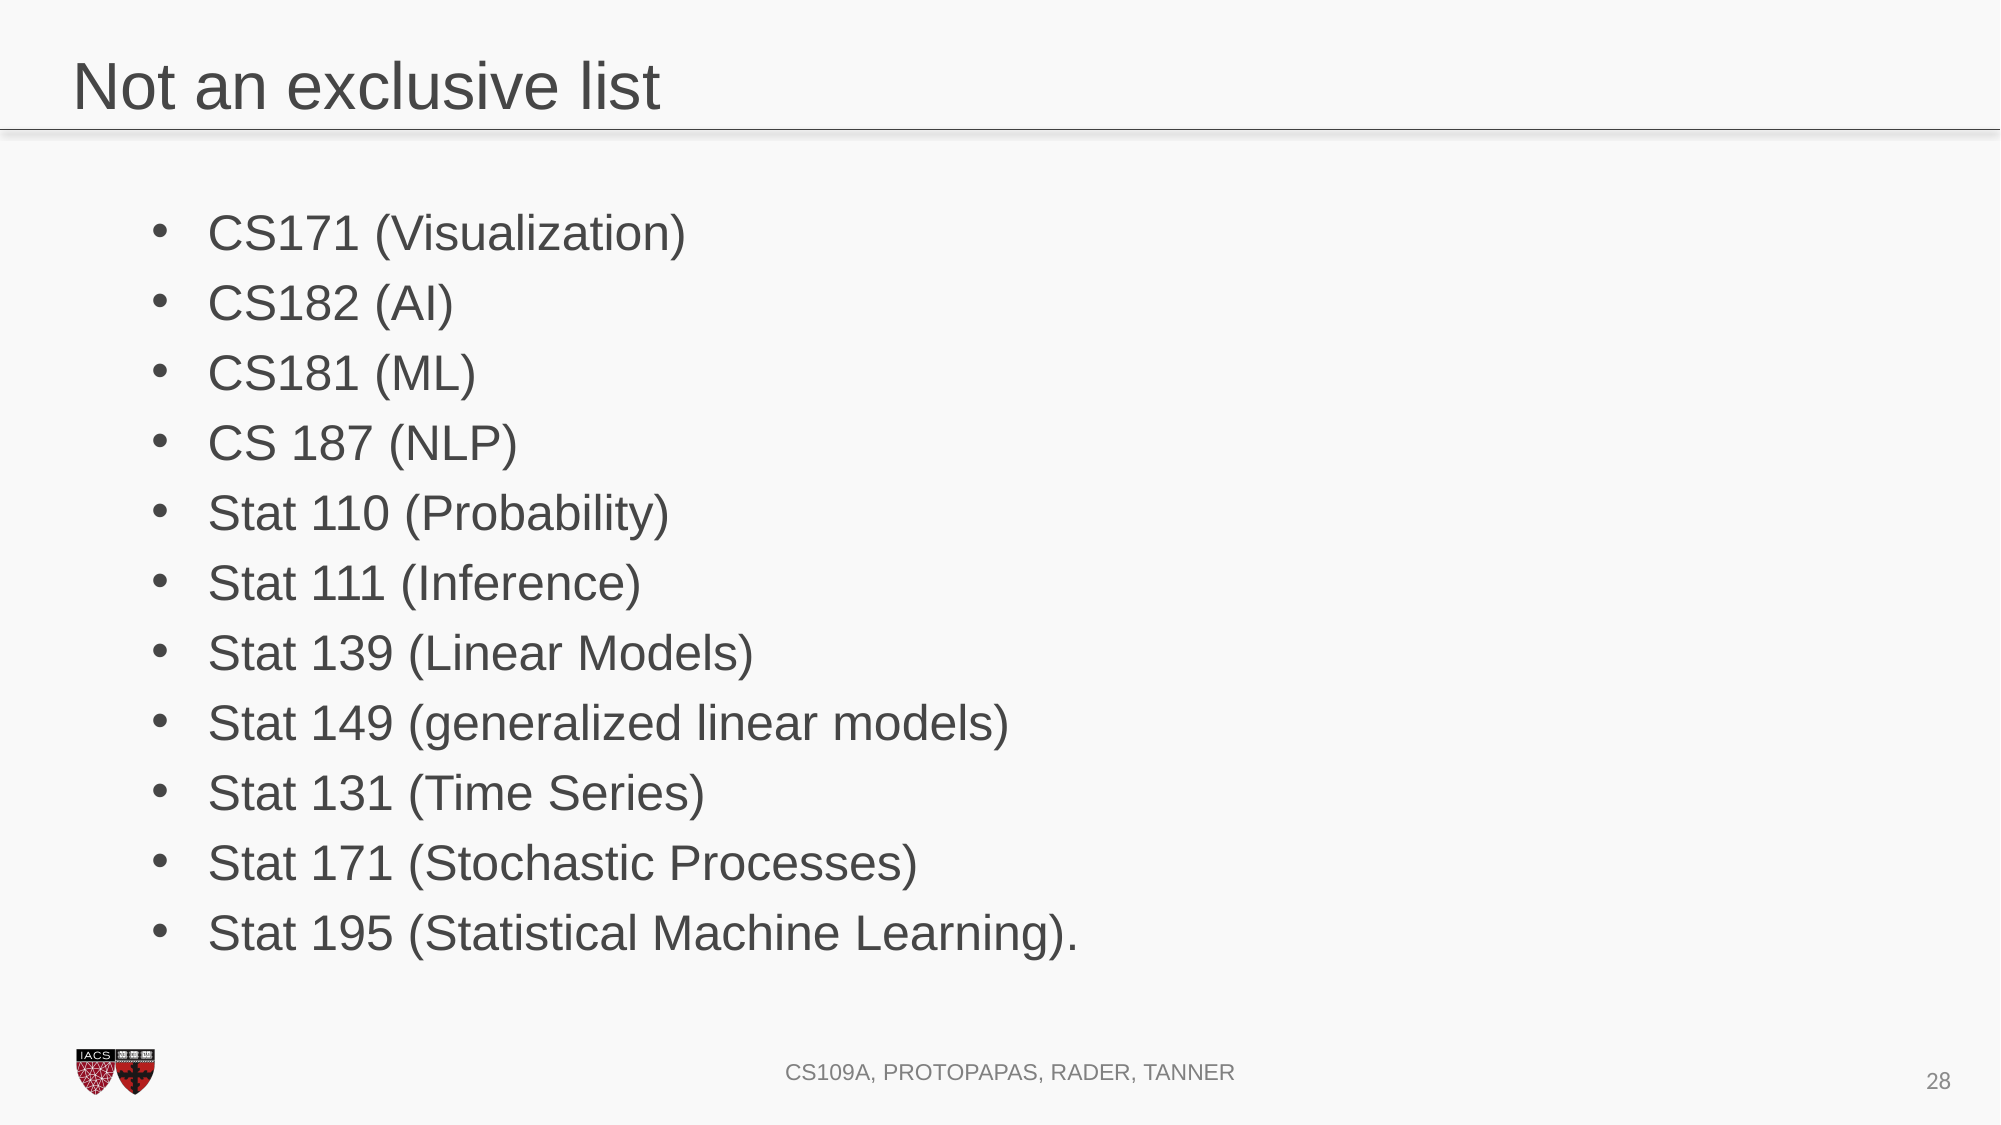

# Not an exclusive list
CS171 (Visualization)
CS182 (AI)
CS181 (ML)
CS 187 (NLP)
Stat 110 (Probability)
Stat 111 (Inference)
Stat 139 (Linear Models)
Stat 149 (generalized linear models)
Stat 131 (Time Series)
Stat 171 (Stochastic Processes)
Stat 195 (Statistical Machine Learning).
28